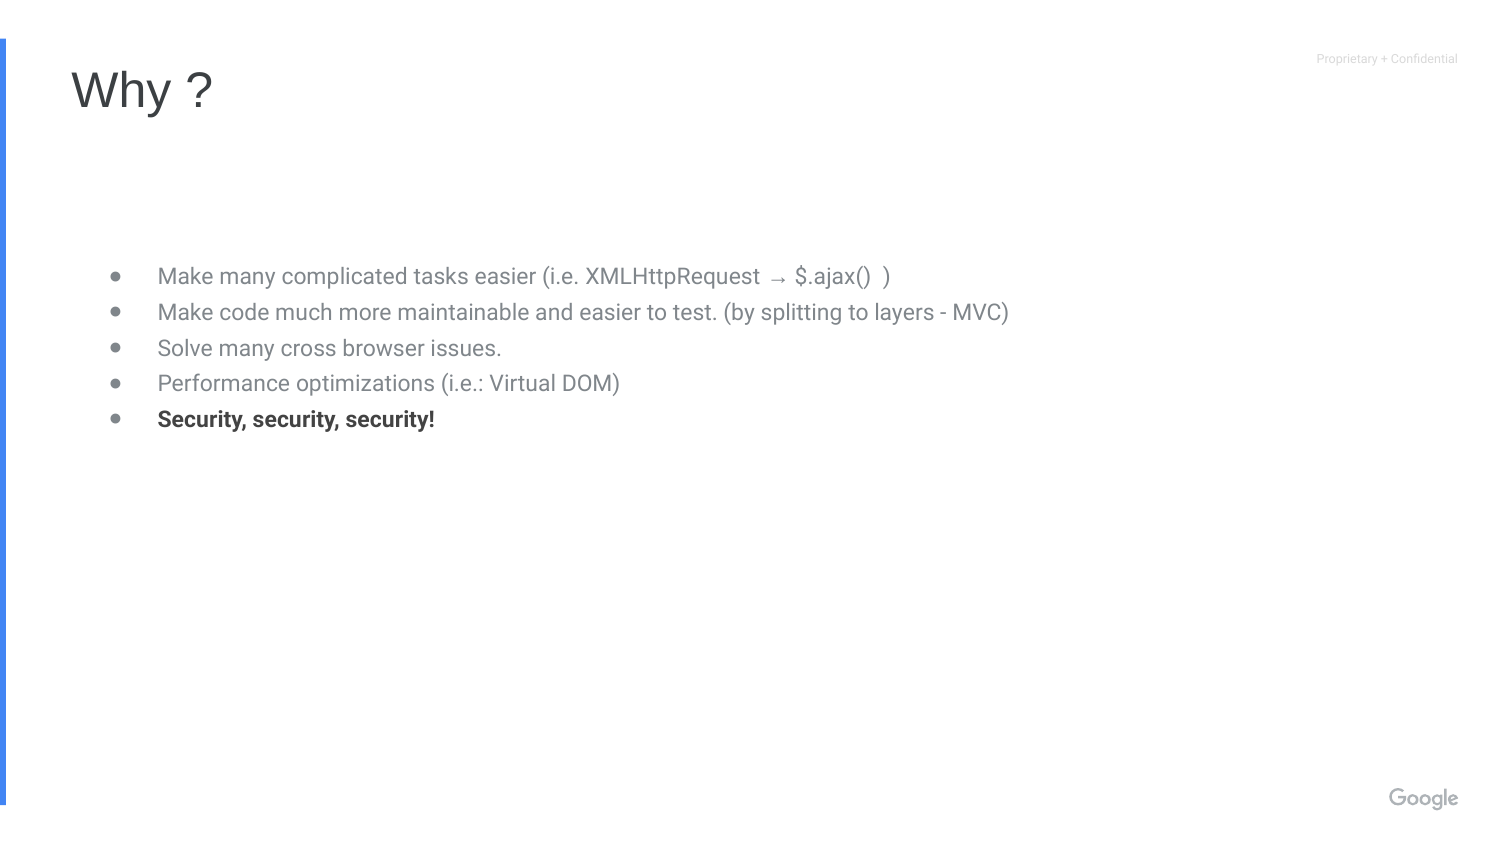

Why ?
Make many complicated tasks easier (i.e. XMLHttpRequest → $.ajax()  )
Make code much more maintainable and easier to test. (by splitting to layers - MVC)
Solve many cross browser issues.
Performance optimizations (i.e.: Virtual DOM)
Security, security, security!